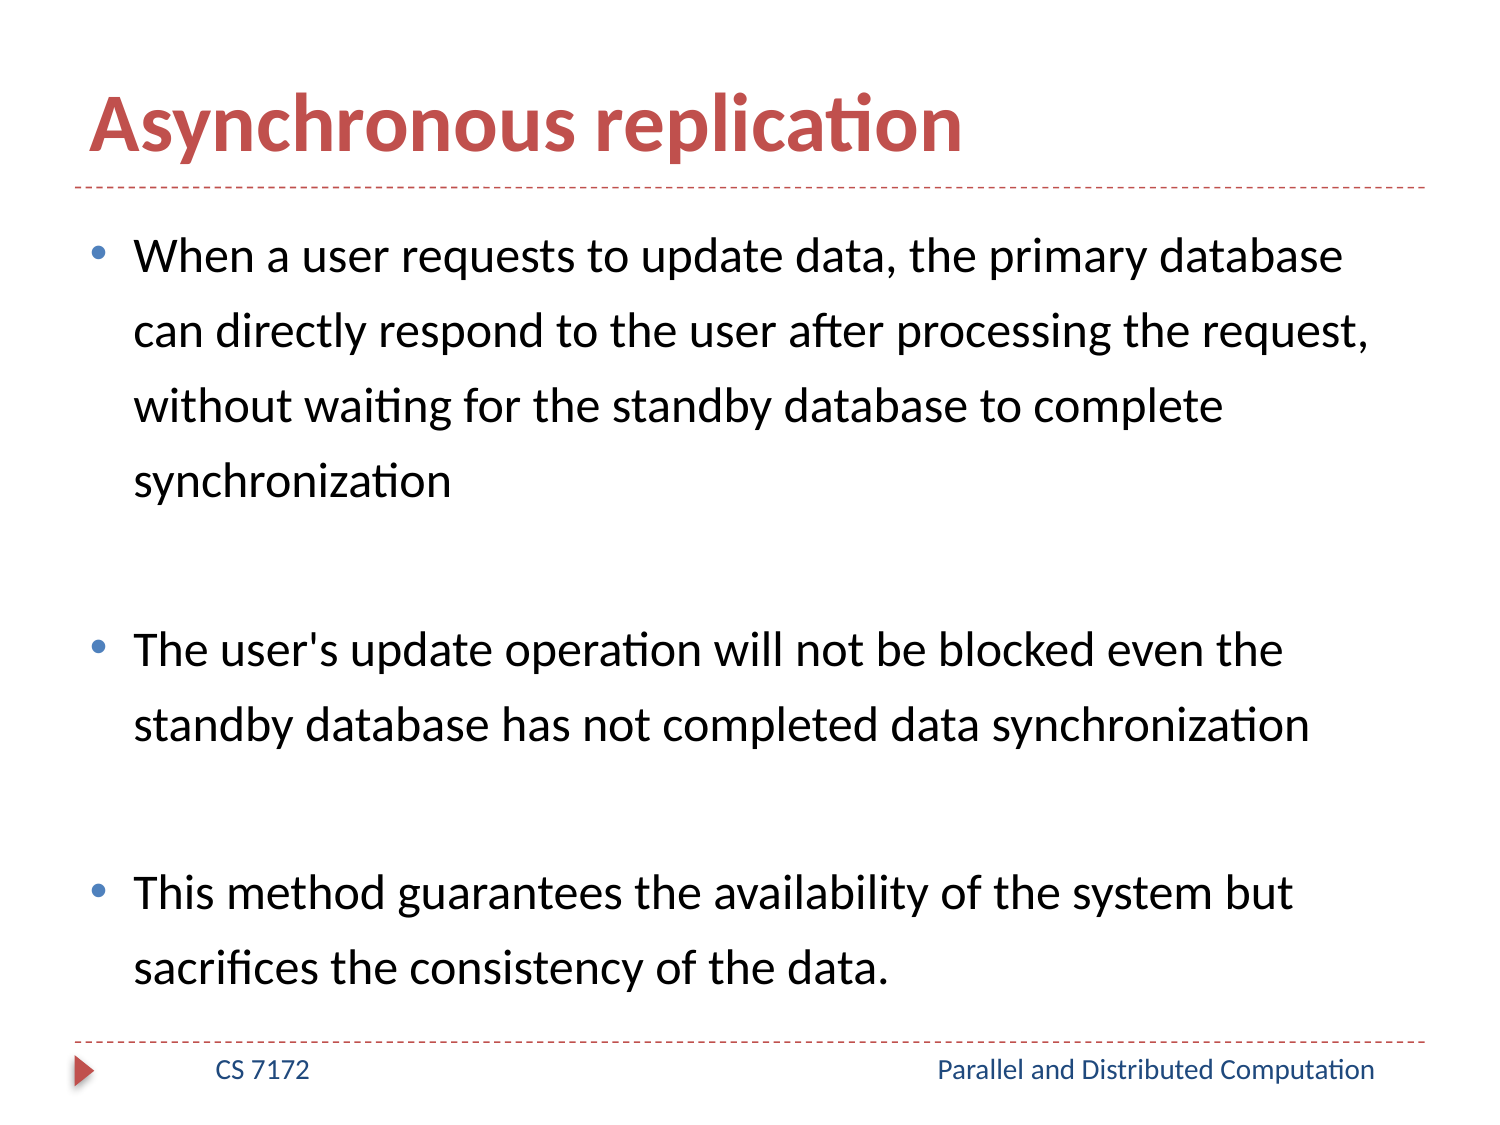

# Asynchronous replication
When a user requests to update data, the primary database can directly respond to the user after processing the request, without waiting for the standby database to complete synchronization

The user's update operation will not be blocked even the standby database has not completed data synchronization

This method guarantees the availability of the system but sacrifices the consistency of the data.
CS 7172
Parallel and Distributed Computation